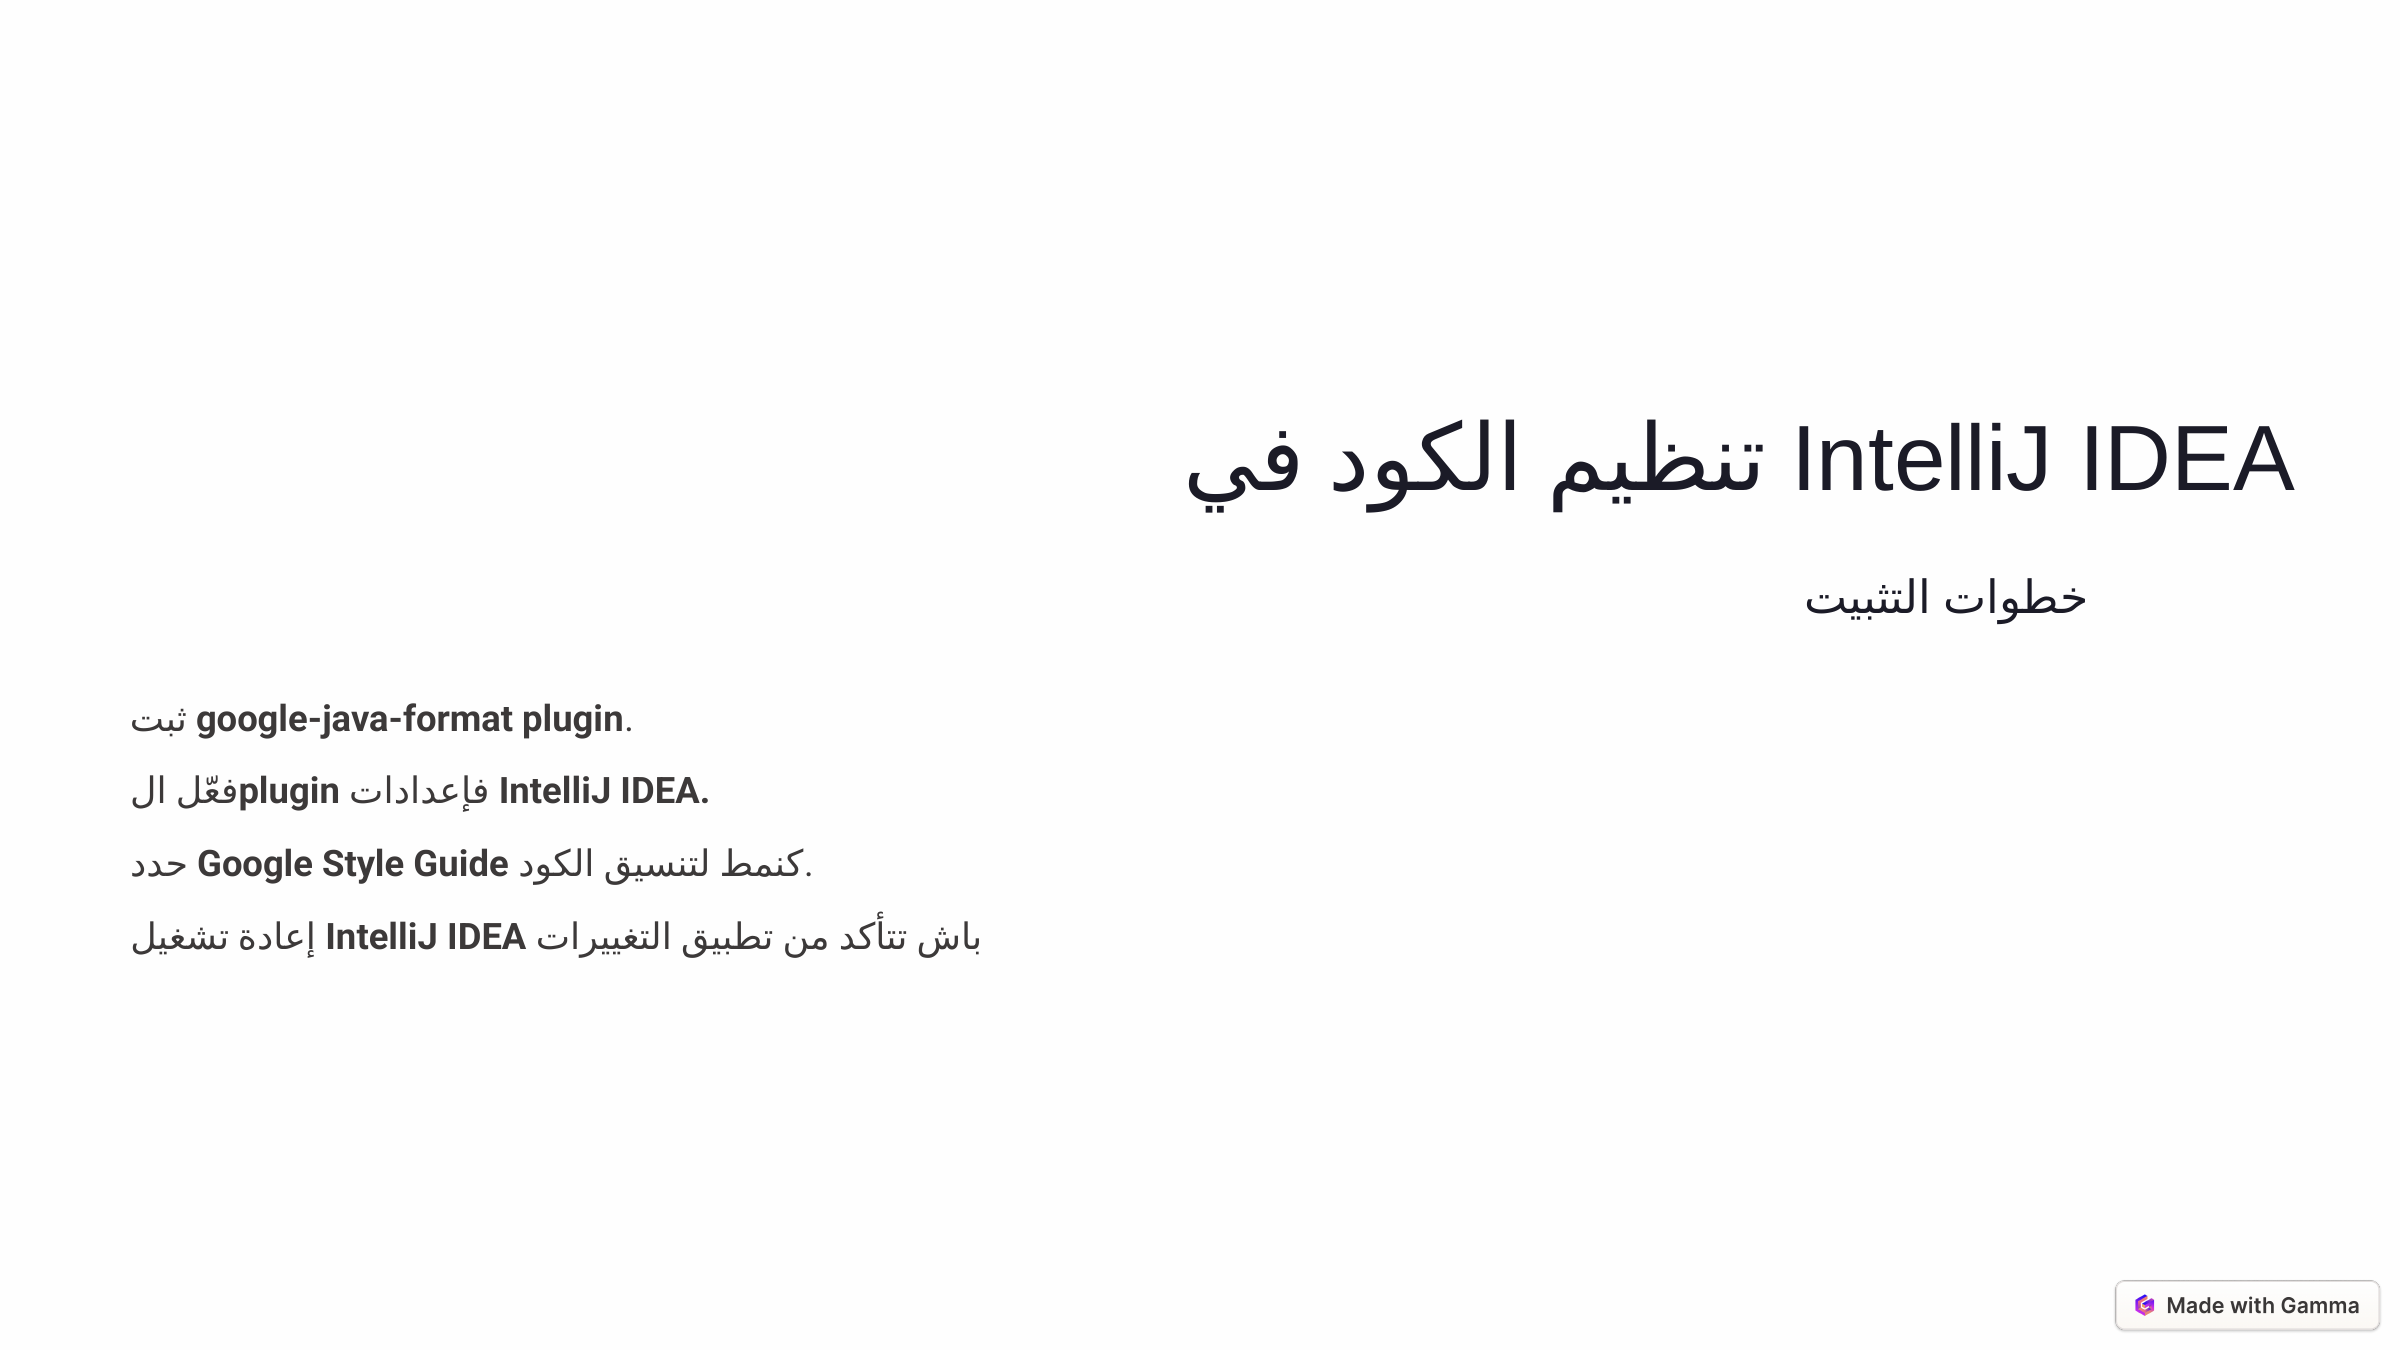

تنظيم الكود في IntelliJ IDEA
خطوات التثبيت
ثبت google-java-format plugin.
فعّل الplugin فإعدادات IntelliJ IDEA.
حدد Google Style Guide كنمط لتنسيق الكود.
إعادة تشغيل IntelliJ IDEA باش تتأكد من تطبيق التغييرات